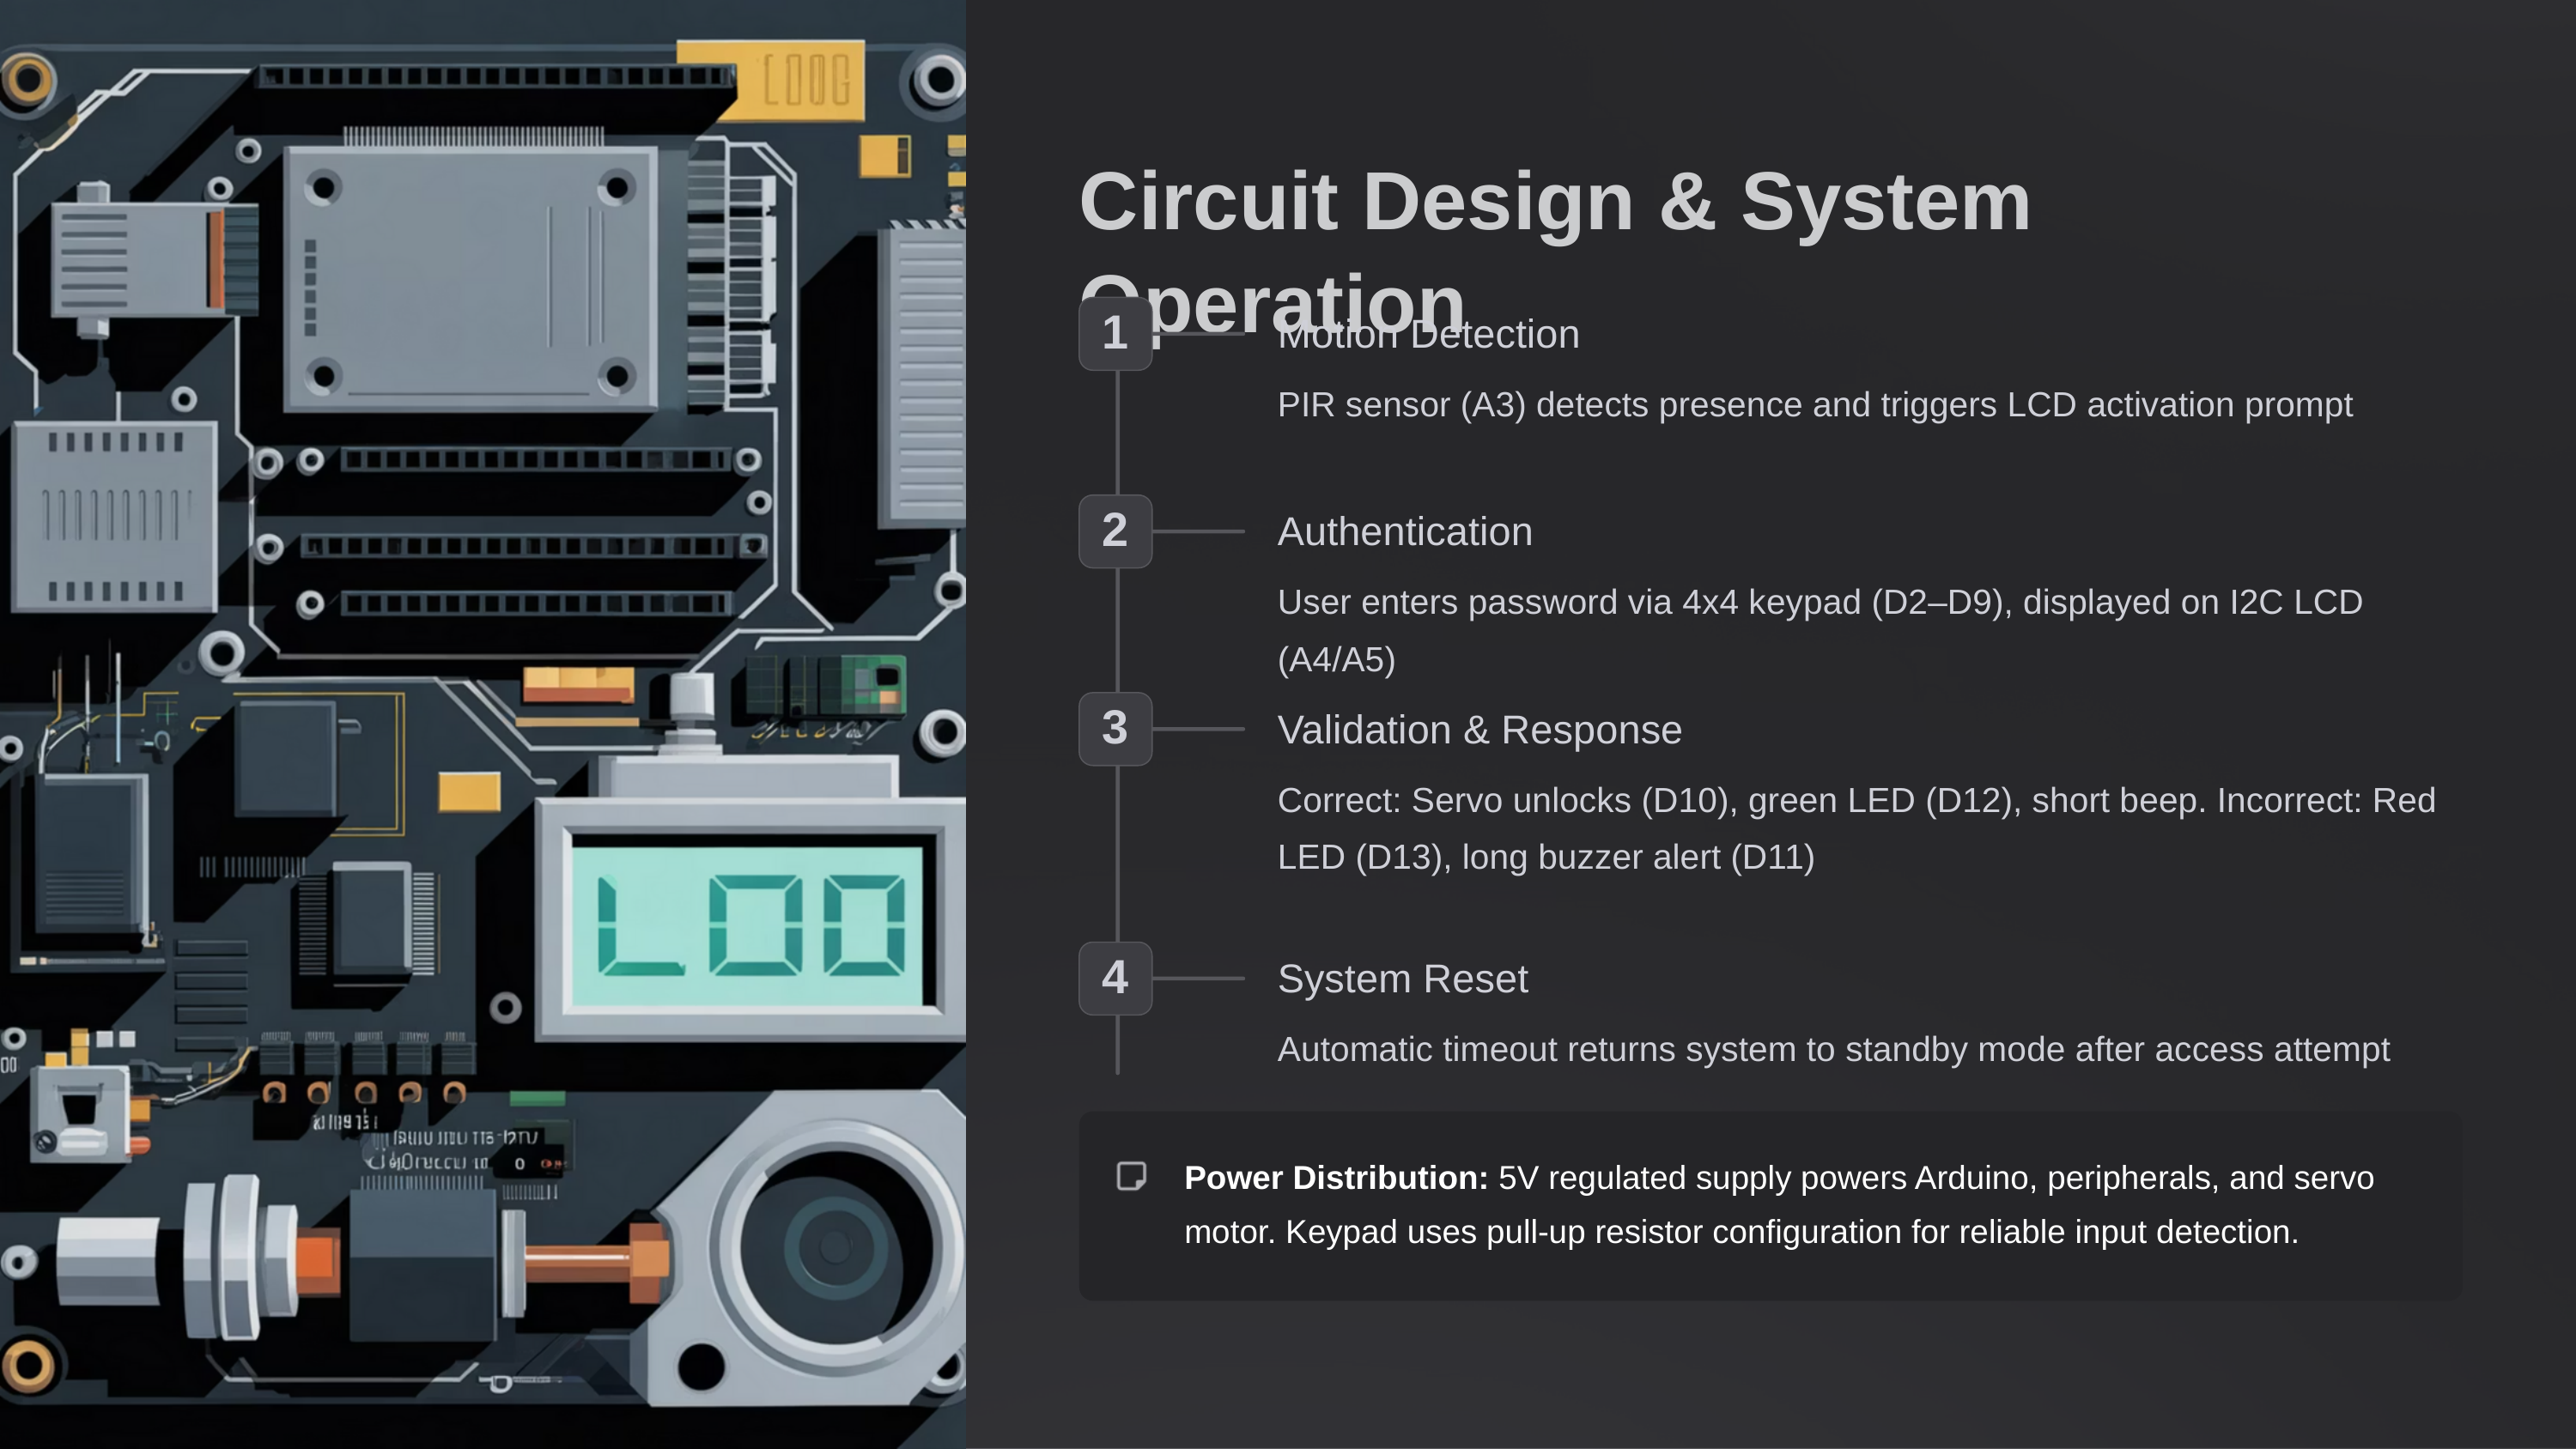

Circuit Design & System Operation

Motion Detection
1

PIR sensor (A3) detects presence and triggers LCD activation prompt

Authentication
2

User enters password via 4x4 keypad (D2–D9), displayed on I2C LCD (A4/A5)

Validation & Response
3

Correct: Servo unlocks (D10), green LED (D12), short beep. Incorrect: Red LED (D13), long buzzer alert (D11)

System Reset
4

Automatic timeout returns system to standby mode after access attempt

Power Distribution: 5V regulated supply powers Arduino, peripherals, and servo motor. Keypad uses pull-up resistor configuration for reliable input detection.